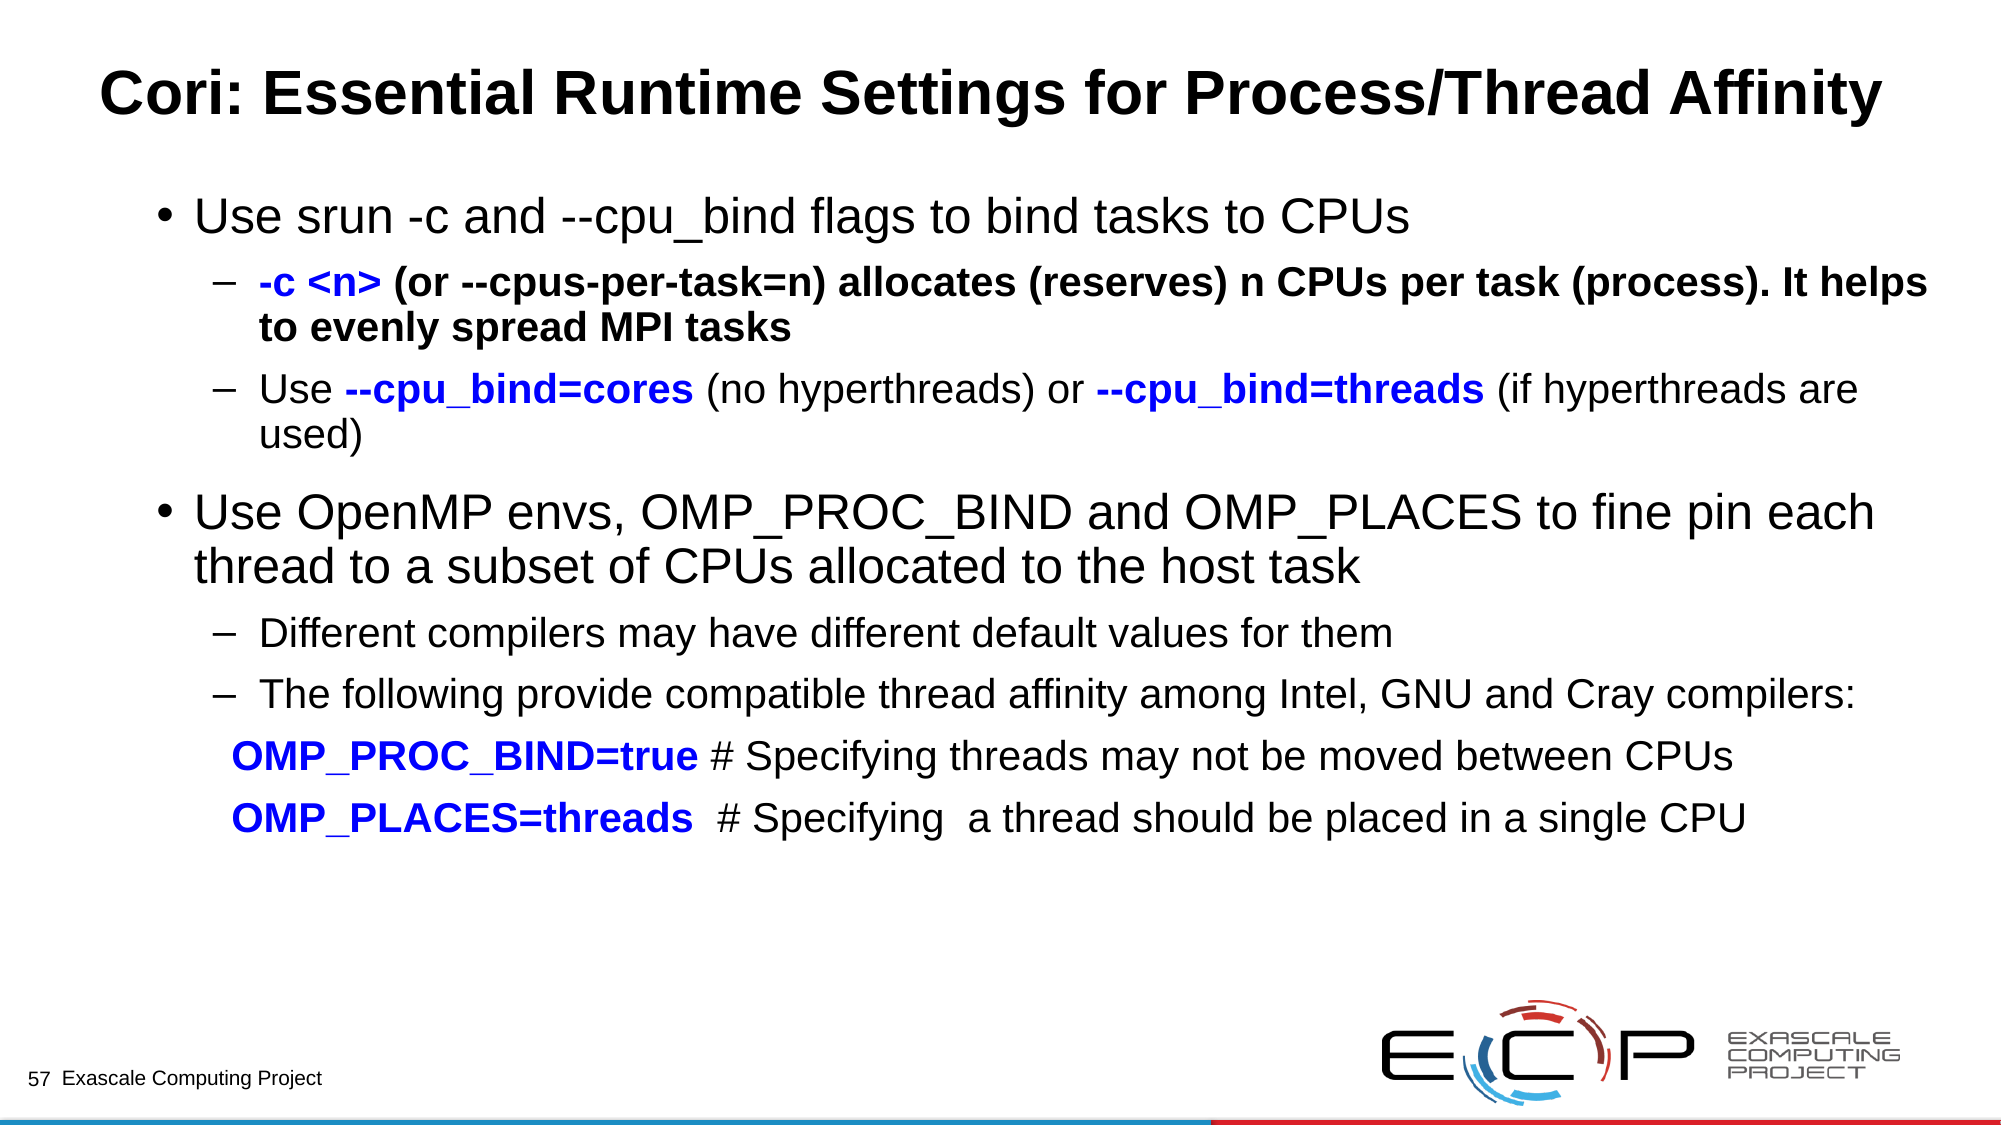

# Cori: Essential Runtime Settings for Process/Thread Affinity
Use srun -c and --cpu_bind flags to bind tasks to CPUs
-c <n> (or --cpus-per-task=n) allocates (reserves) n CPUs per task (process). It helps to evenly spread MPI tasks
Use --cpu_bind=cores (no hyperthreads) or --cpu_bind=threads (if hyperthreads are used)
Use OpenMP envs, OMP_PROC_BIND and OMP_PLACES to fine pin each thread to a subset of CPUs allocated to the host task
Different compilers may have different default values for them
The following provide compatible thread affinity among Intel, GNU and Cray compilers:
OMP_PROC_BIND=true # Specifying threads may not be moved between CPUs
OMP_PLACES=threads  # Specifying  a thread should be placed in a single CPU